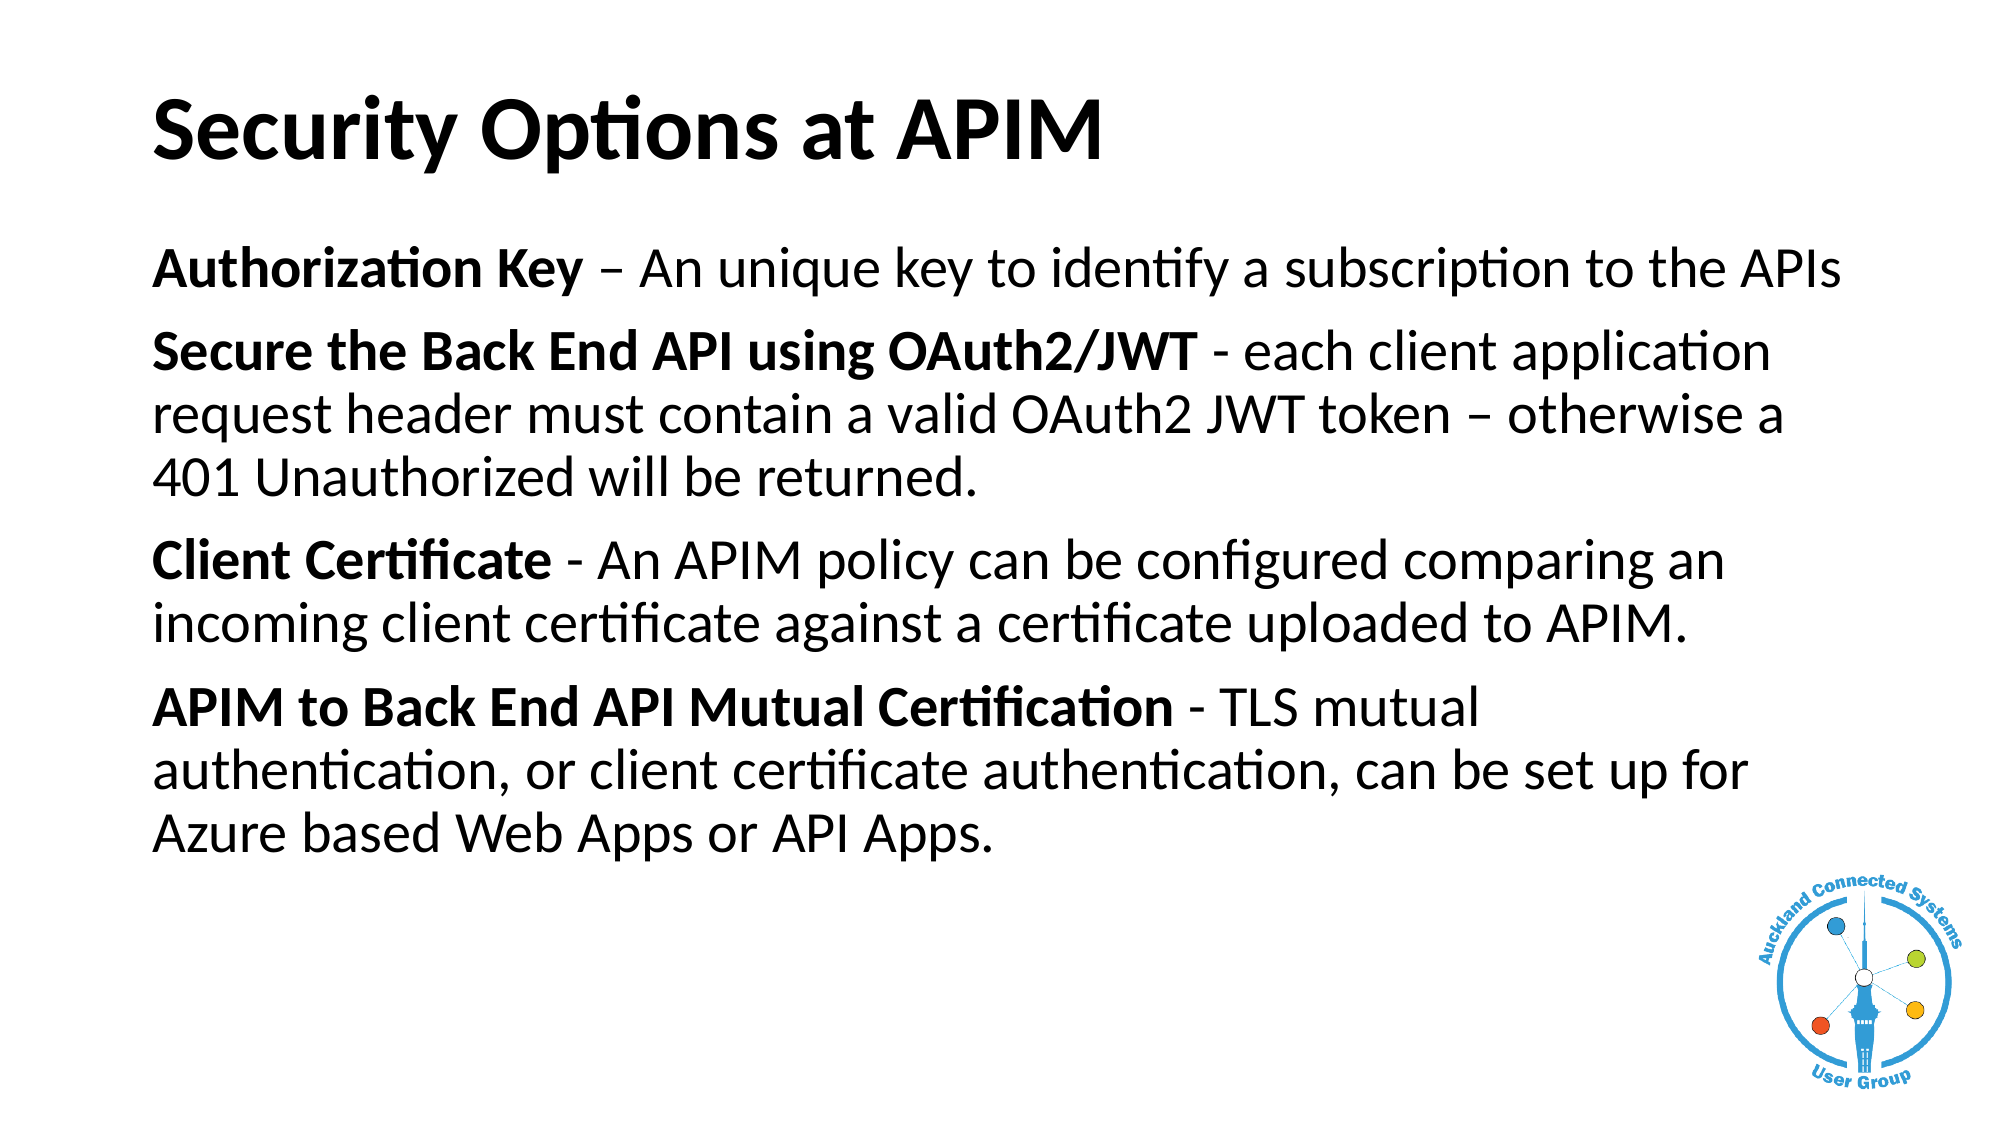

# Security Options at APIM
Authorization Key – An unique key to identify a subscription to the APIs
Secure the Back End API using OAuth2/JWT - each client application request header must contain a valid OAuth2 JWT token – otherwise a 401 Unauthorized will be returned.
Client Certificate - An APIM policy can be configured comparing an incoming client certificate against a certificate uploaded to APIM.
APIM to Back End API Mutual Certification - TLS mutual authentication, or client certificate authentication, can be set up for Azure based Web Apps or API Apps.